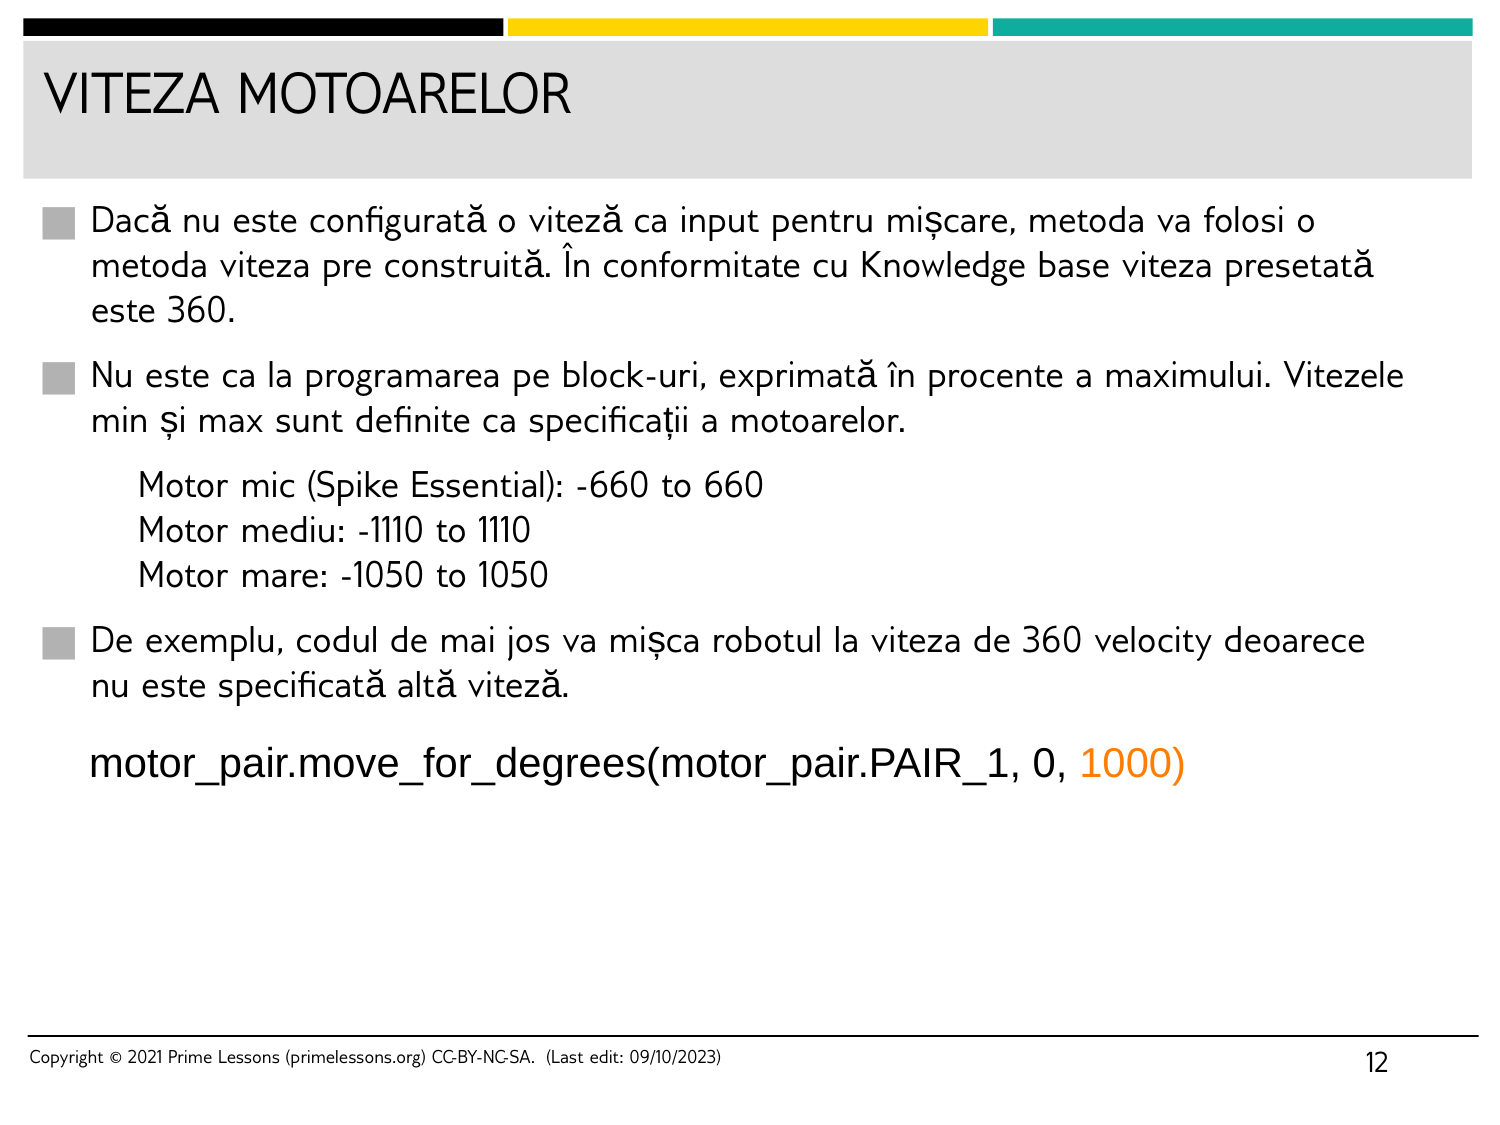

# VITEZA MOTOARELOR
Dacă nu este configurată o viteză ca input pentru mișcare, metoda va folosi o metoda viteza pre construită. În conformitate cu Knowledge base viteza presetată este 360.
Nu este ca la programarea pe block-uri, exprimată în procente a maximului. Vitezele min și max sunt definite ca specificații a motoarelor.
Motor mic (Spike Essential): -660 to 660
Motor mediu: -1110 to 1110
Motor mare: -1050 to 1050
De exemplu, codul de mai jos va mișca robotul la viteza de 360 velocity deoarece nu este specificată altă viteză.
motor_pair.move_for_degrees(motor_pair.PAIR_1, 0, 1000)
12
Copyright © 2021 Prime Lessons (primelessons.org) CC-BY-NC-SA.  (Last edit: 09/10/2023)